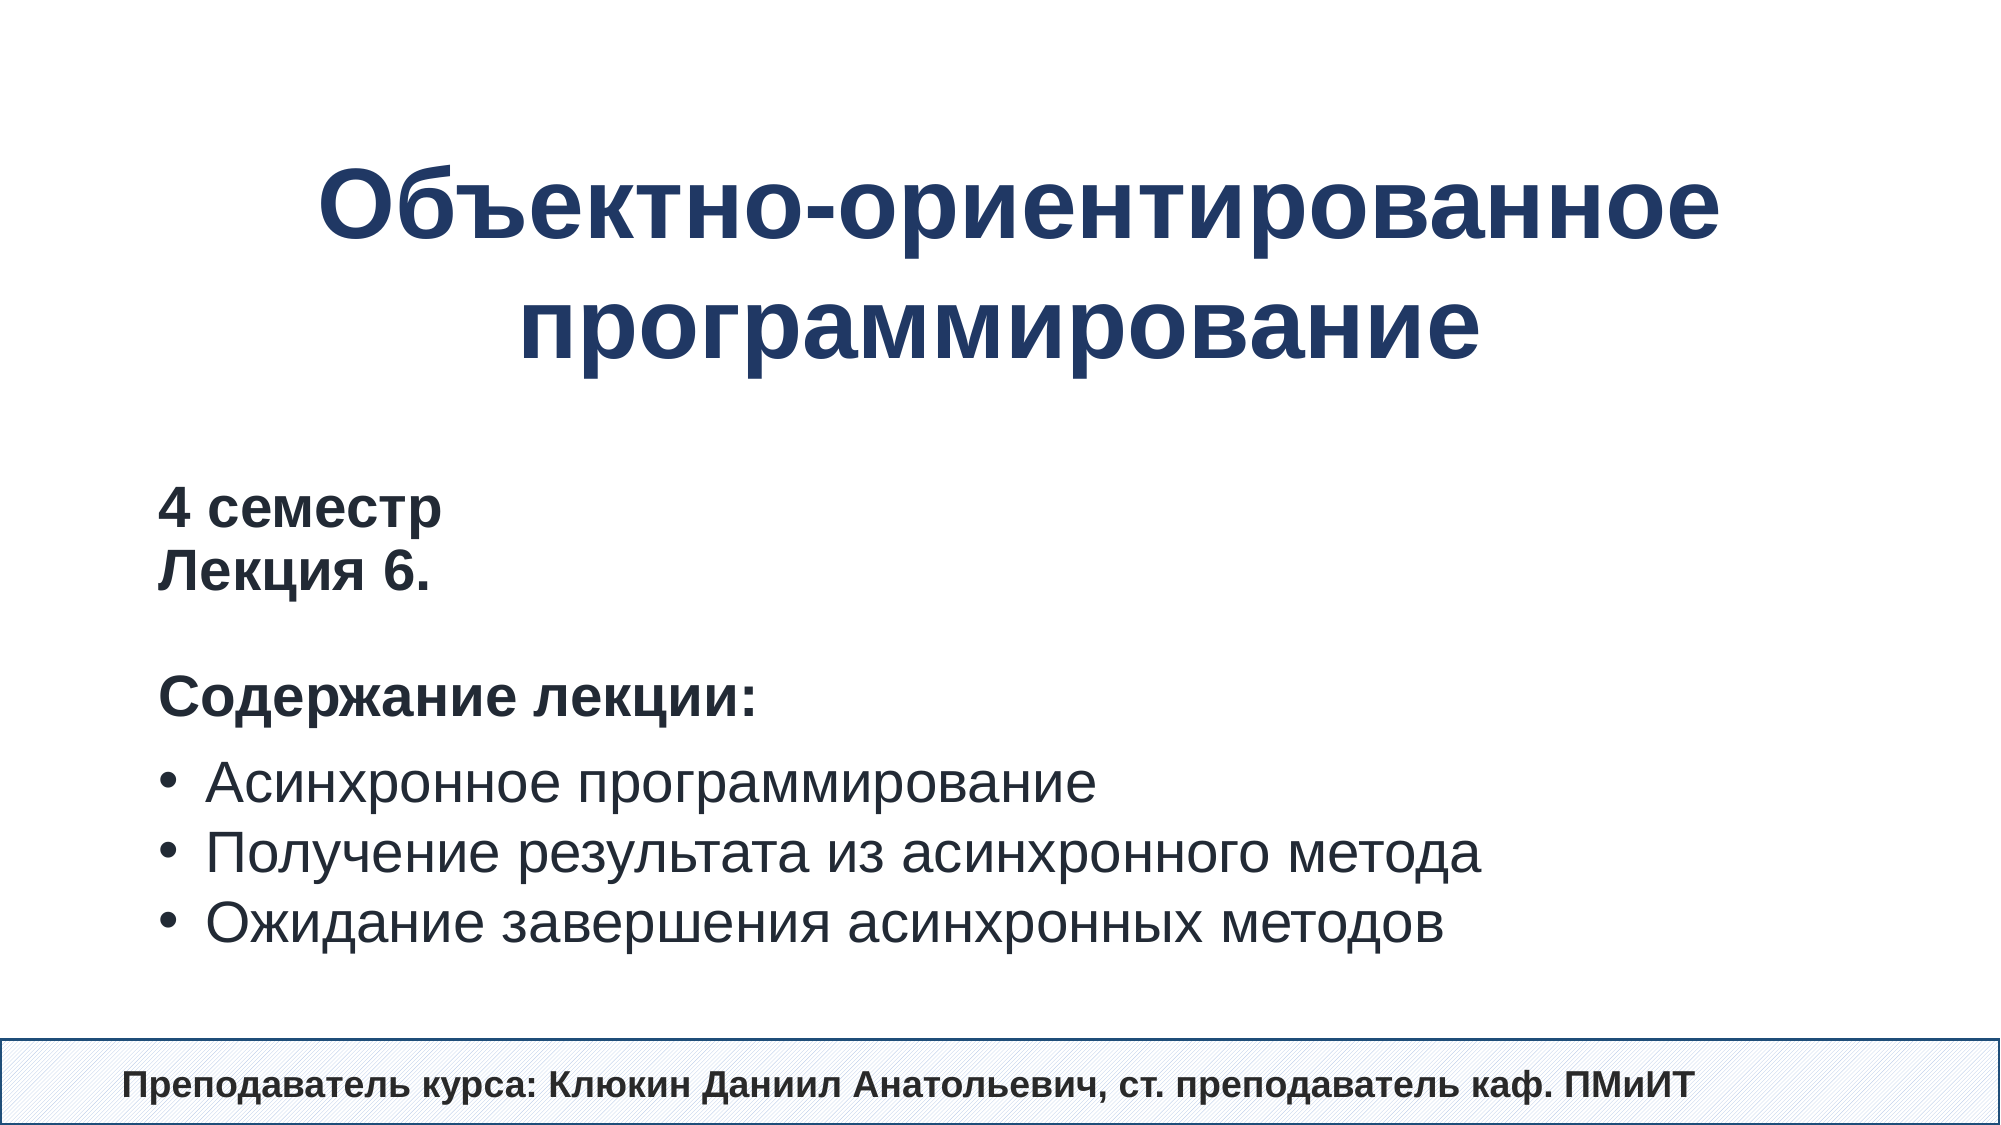

Объектно-ориентированное программирование
# 4 семестр Лекция 6. Содержание лекции:
Асинхронное программирование
Получение результата из асинхронного метода
Ожидание завершения асинхронных методов
Преподаватель курса: Клюкин Даниил Анатольевич, ст. преподаватель каф. ПМиИТ